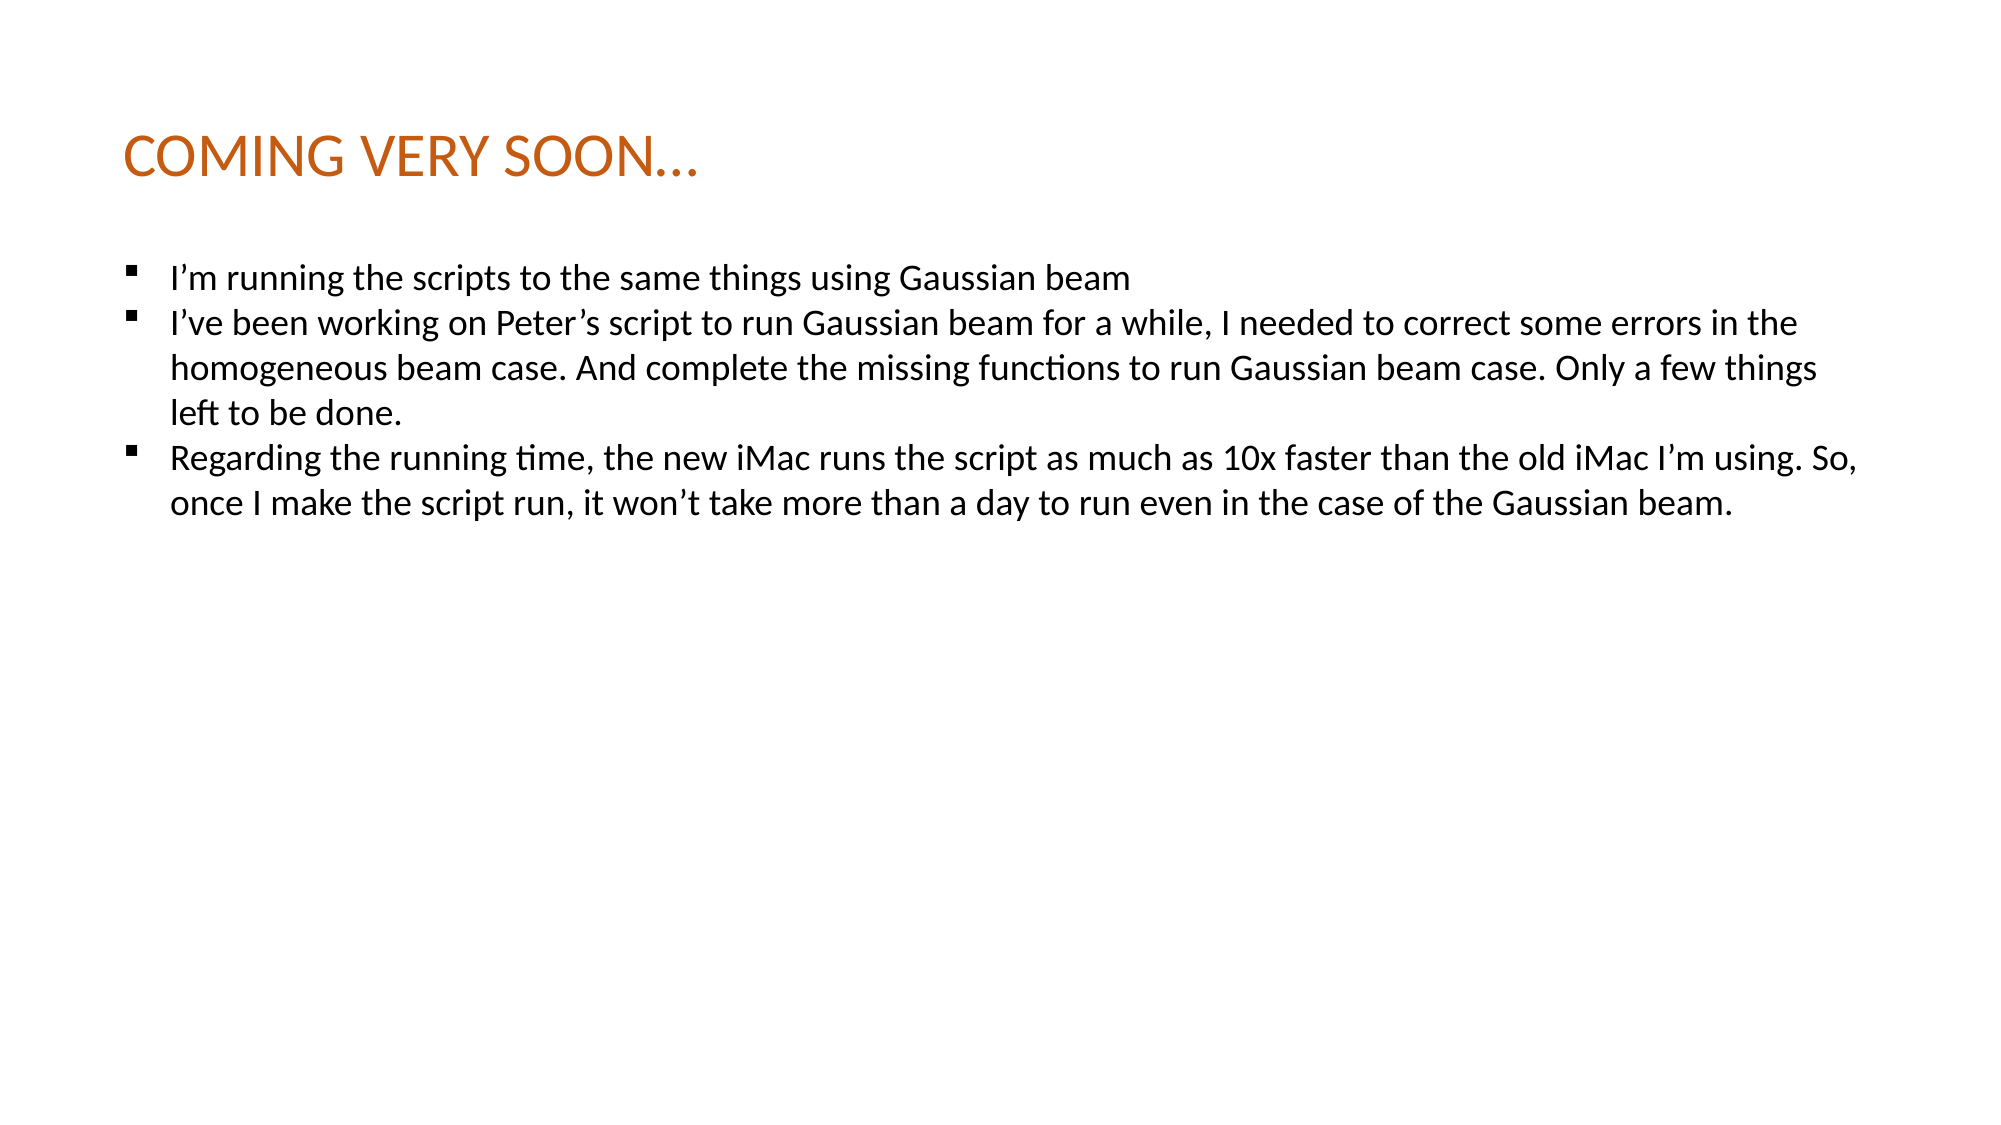

COMING VERY SOON…
I’m running the scripts to the same things using Gaussian beam
I’ve been working on Peter’s script to run Gaussian beam for a while, I needed to correct some errors in the homogeneous beam case. And complete the missing functions to run Gaussian beam case. Only a few things left to be done.
Regarding the running time, the new iMac runs the script as much as 10x faster than the old iMac I’m using. So, once I make the script run, it won’t take more than a day to run even in the case of the Gaussian beam.